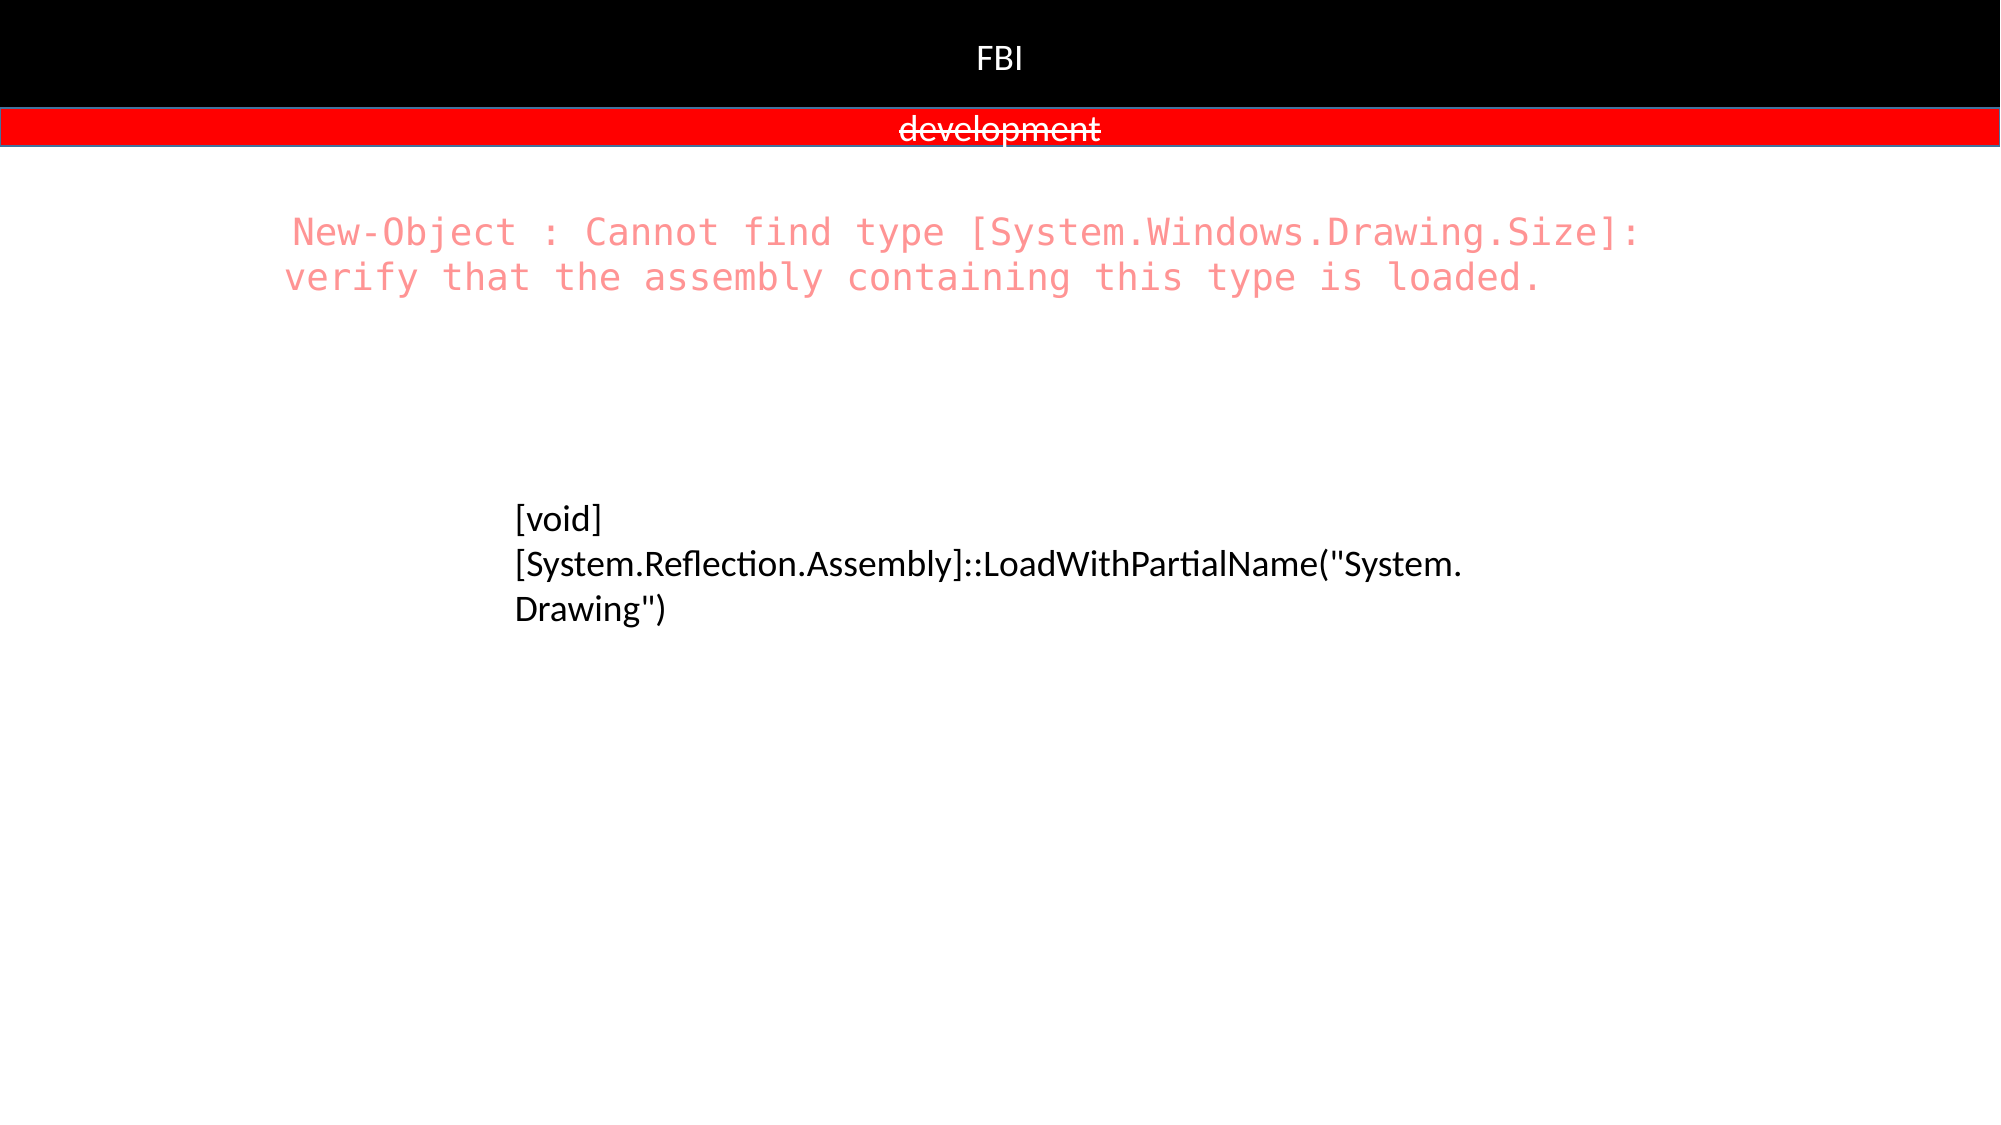

FBI
[void] [System.Reflection.Assembly]::LoadWithPartialName("System.Drawing")
development
 New-Object : Cannot find type [System.Windows.Drawing.Size]: verify that the assembly containing this type is loaded.
[void] [System.Reflection.Assembly]::LoadWithPartialName("System.Drawing")